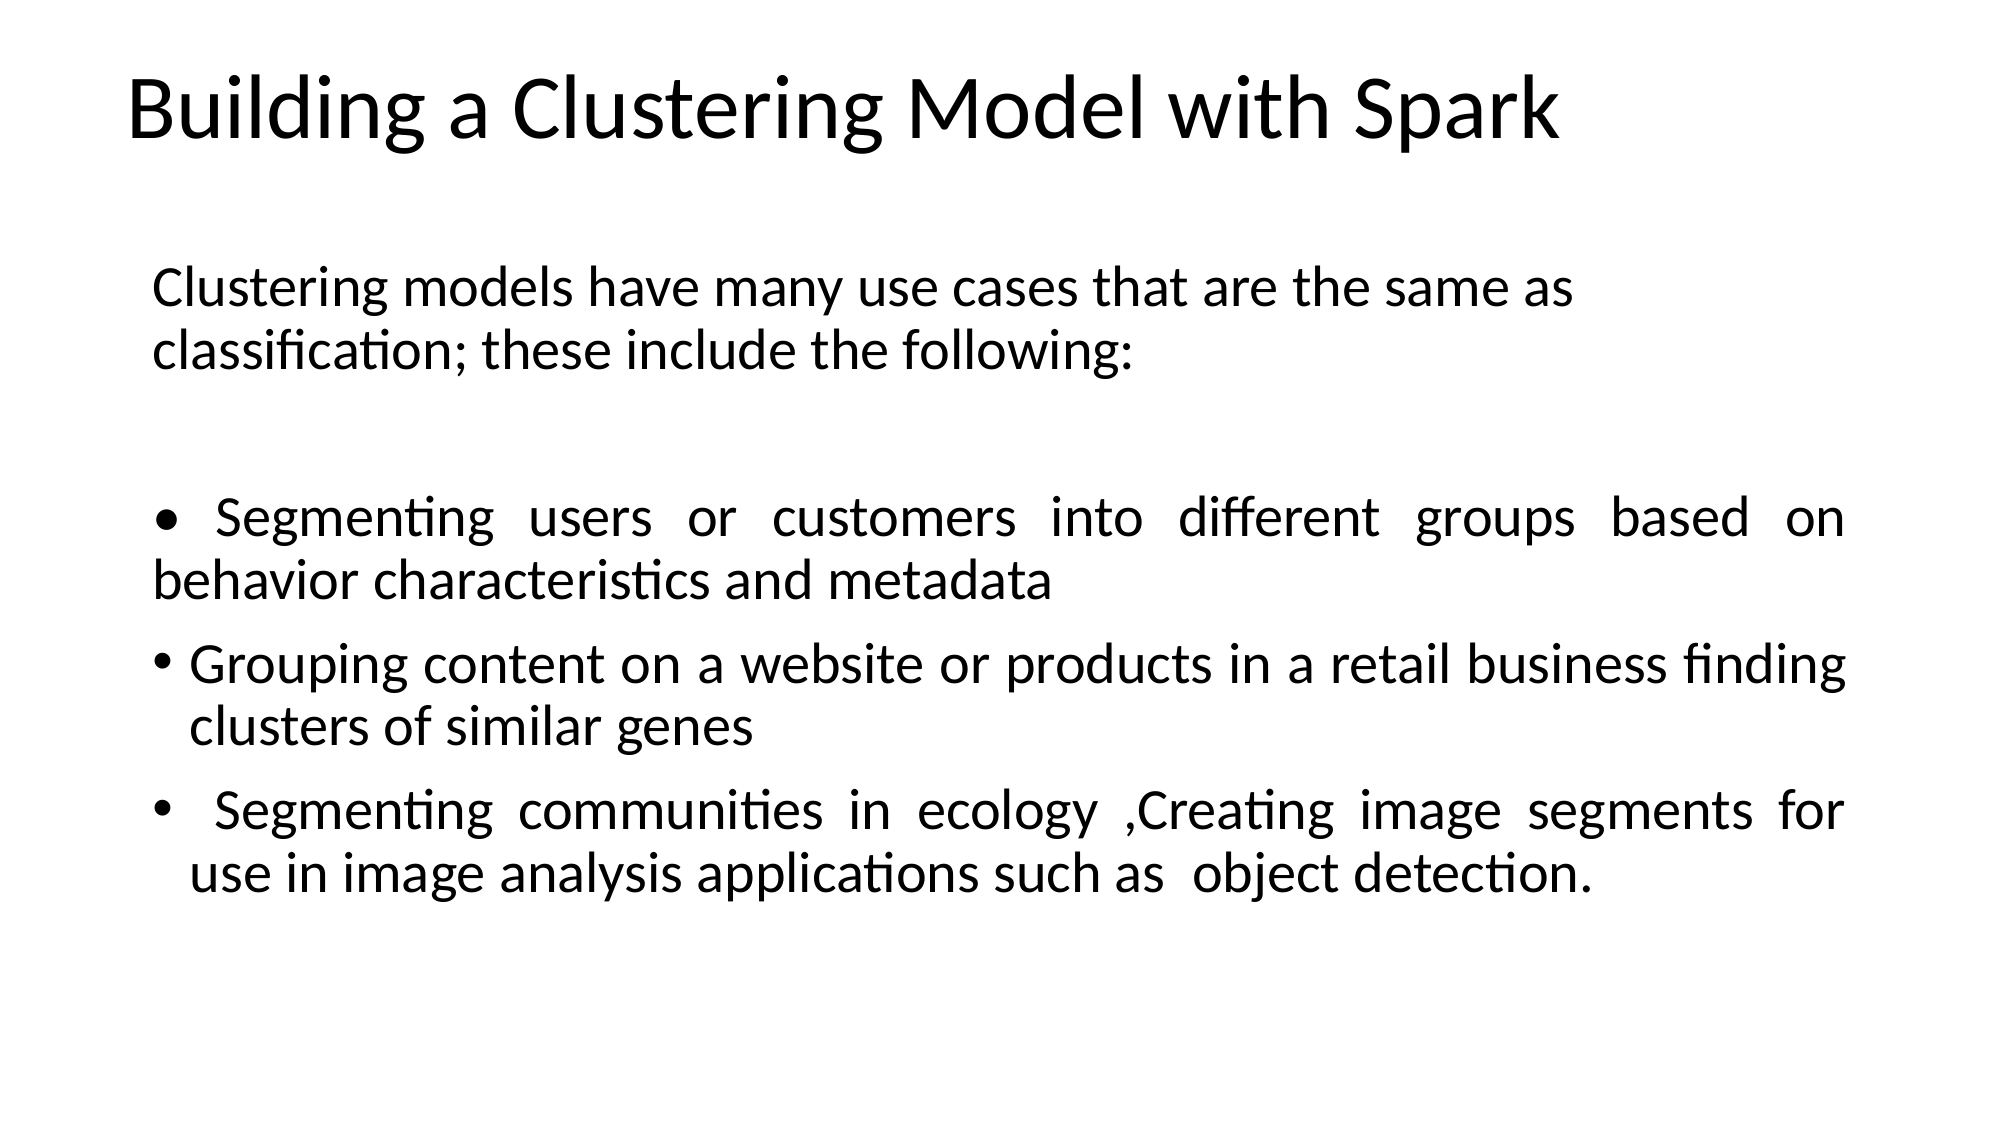

# Building a Clustering Model with Spark
Clustering models have many use cases that are the same as classification; these include the following:

• Segmenting users or customers into different groups based on behavior characteristics and metadata
Grouping content on a website or products in a retail business finding clusters of similar genes
 Segmenting communities in ecology ,Creating image segments for use in image analysis applications such as  object detection.